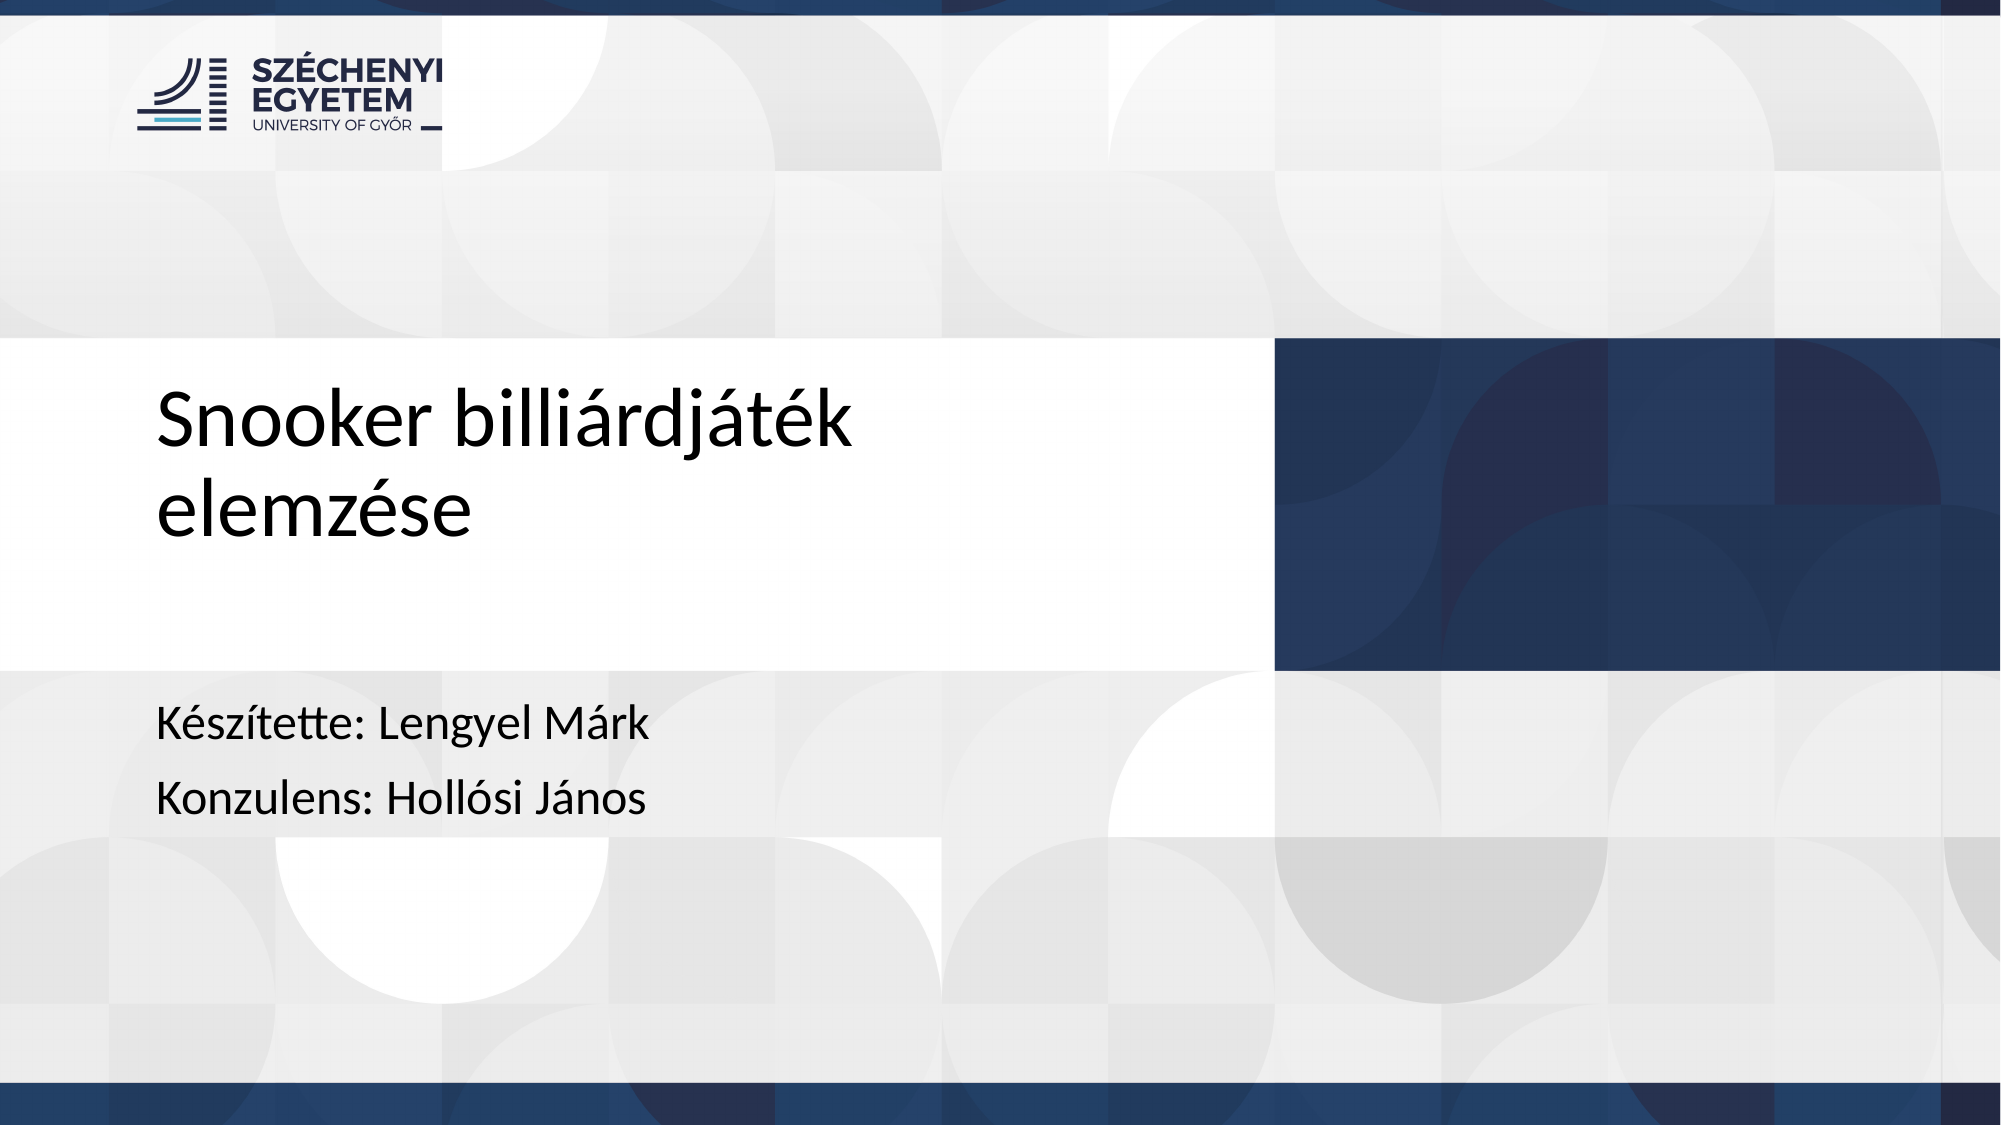

# Snooker billiárdjáték elemzése
Készítette: Lengyel Márk
Konzulens: Hollósi János